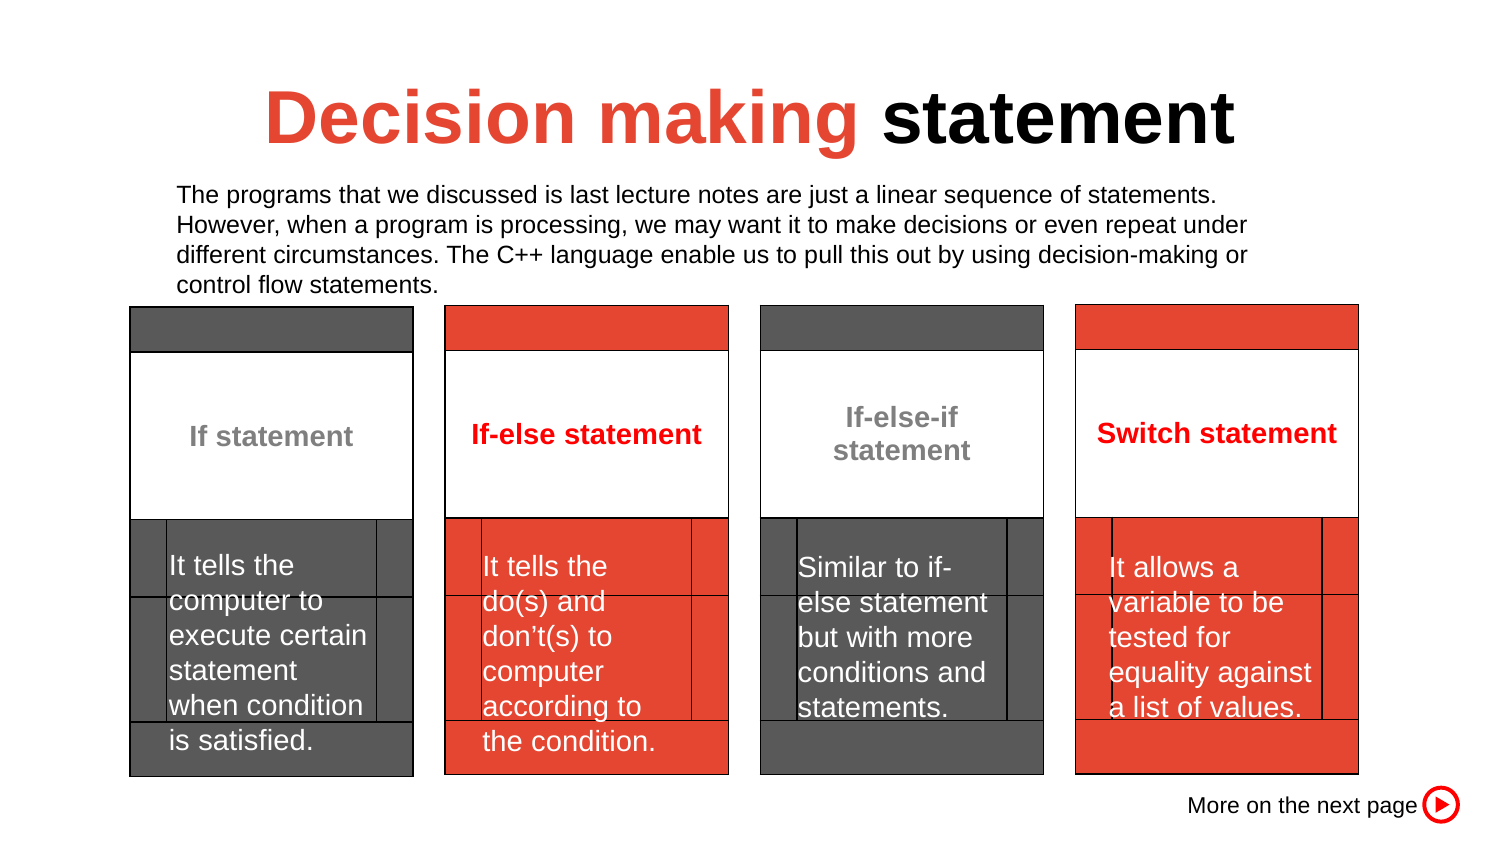

# Decision making statement
The programs that we discussed is last lecture notes are just a linear sequence of statements. However, when a program is processing, we may want it to make decisions or even repeat under different circumstances. The C++ language enable us to pull this out by using decision-making or control flow statements.

|  |  |  |
| --- | --- | --- |
| Switch statement |  |  |
|  |  |  |
|  |  |  |
|  |  |  |
|  |  |  |
| --- | --- | --- |
| If-else statement |  |  |
|  |  |  |
|  |  |  |
|  |  |  |
|  |  |  |
| --- | --- | --- |
| If-else-if statement |  |  |
|  |  |  |
|  |  |  |
|  |  |  |
|  |  |  |
| --- | --- | --- |
| If statement |  |  |
|  |  |  |
|  |  |  |
|  |  |  |

It tells the computer to execute certain statement when condition is satisfied.

It tells the do(s) and don’t(s) to  computer according to the condition.
Similar to if-else statement but with more conditions and statements.
It allows a variable to be tested for equality against a list of values.
More on the next page